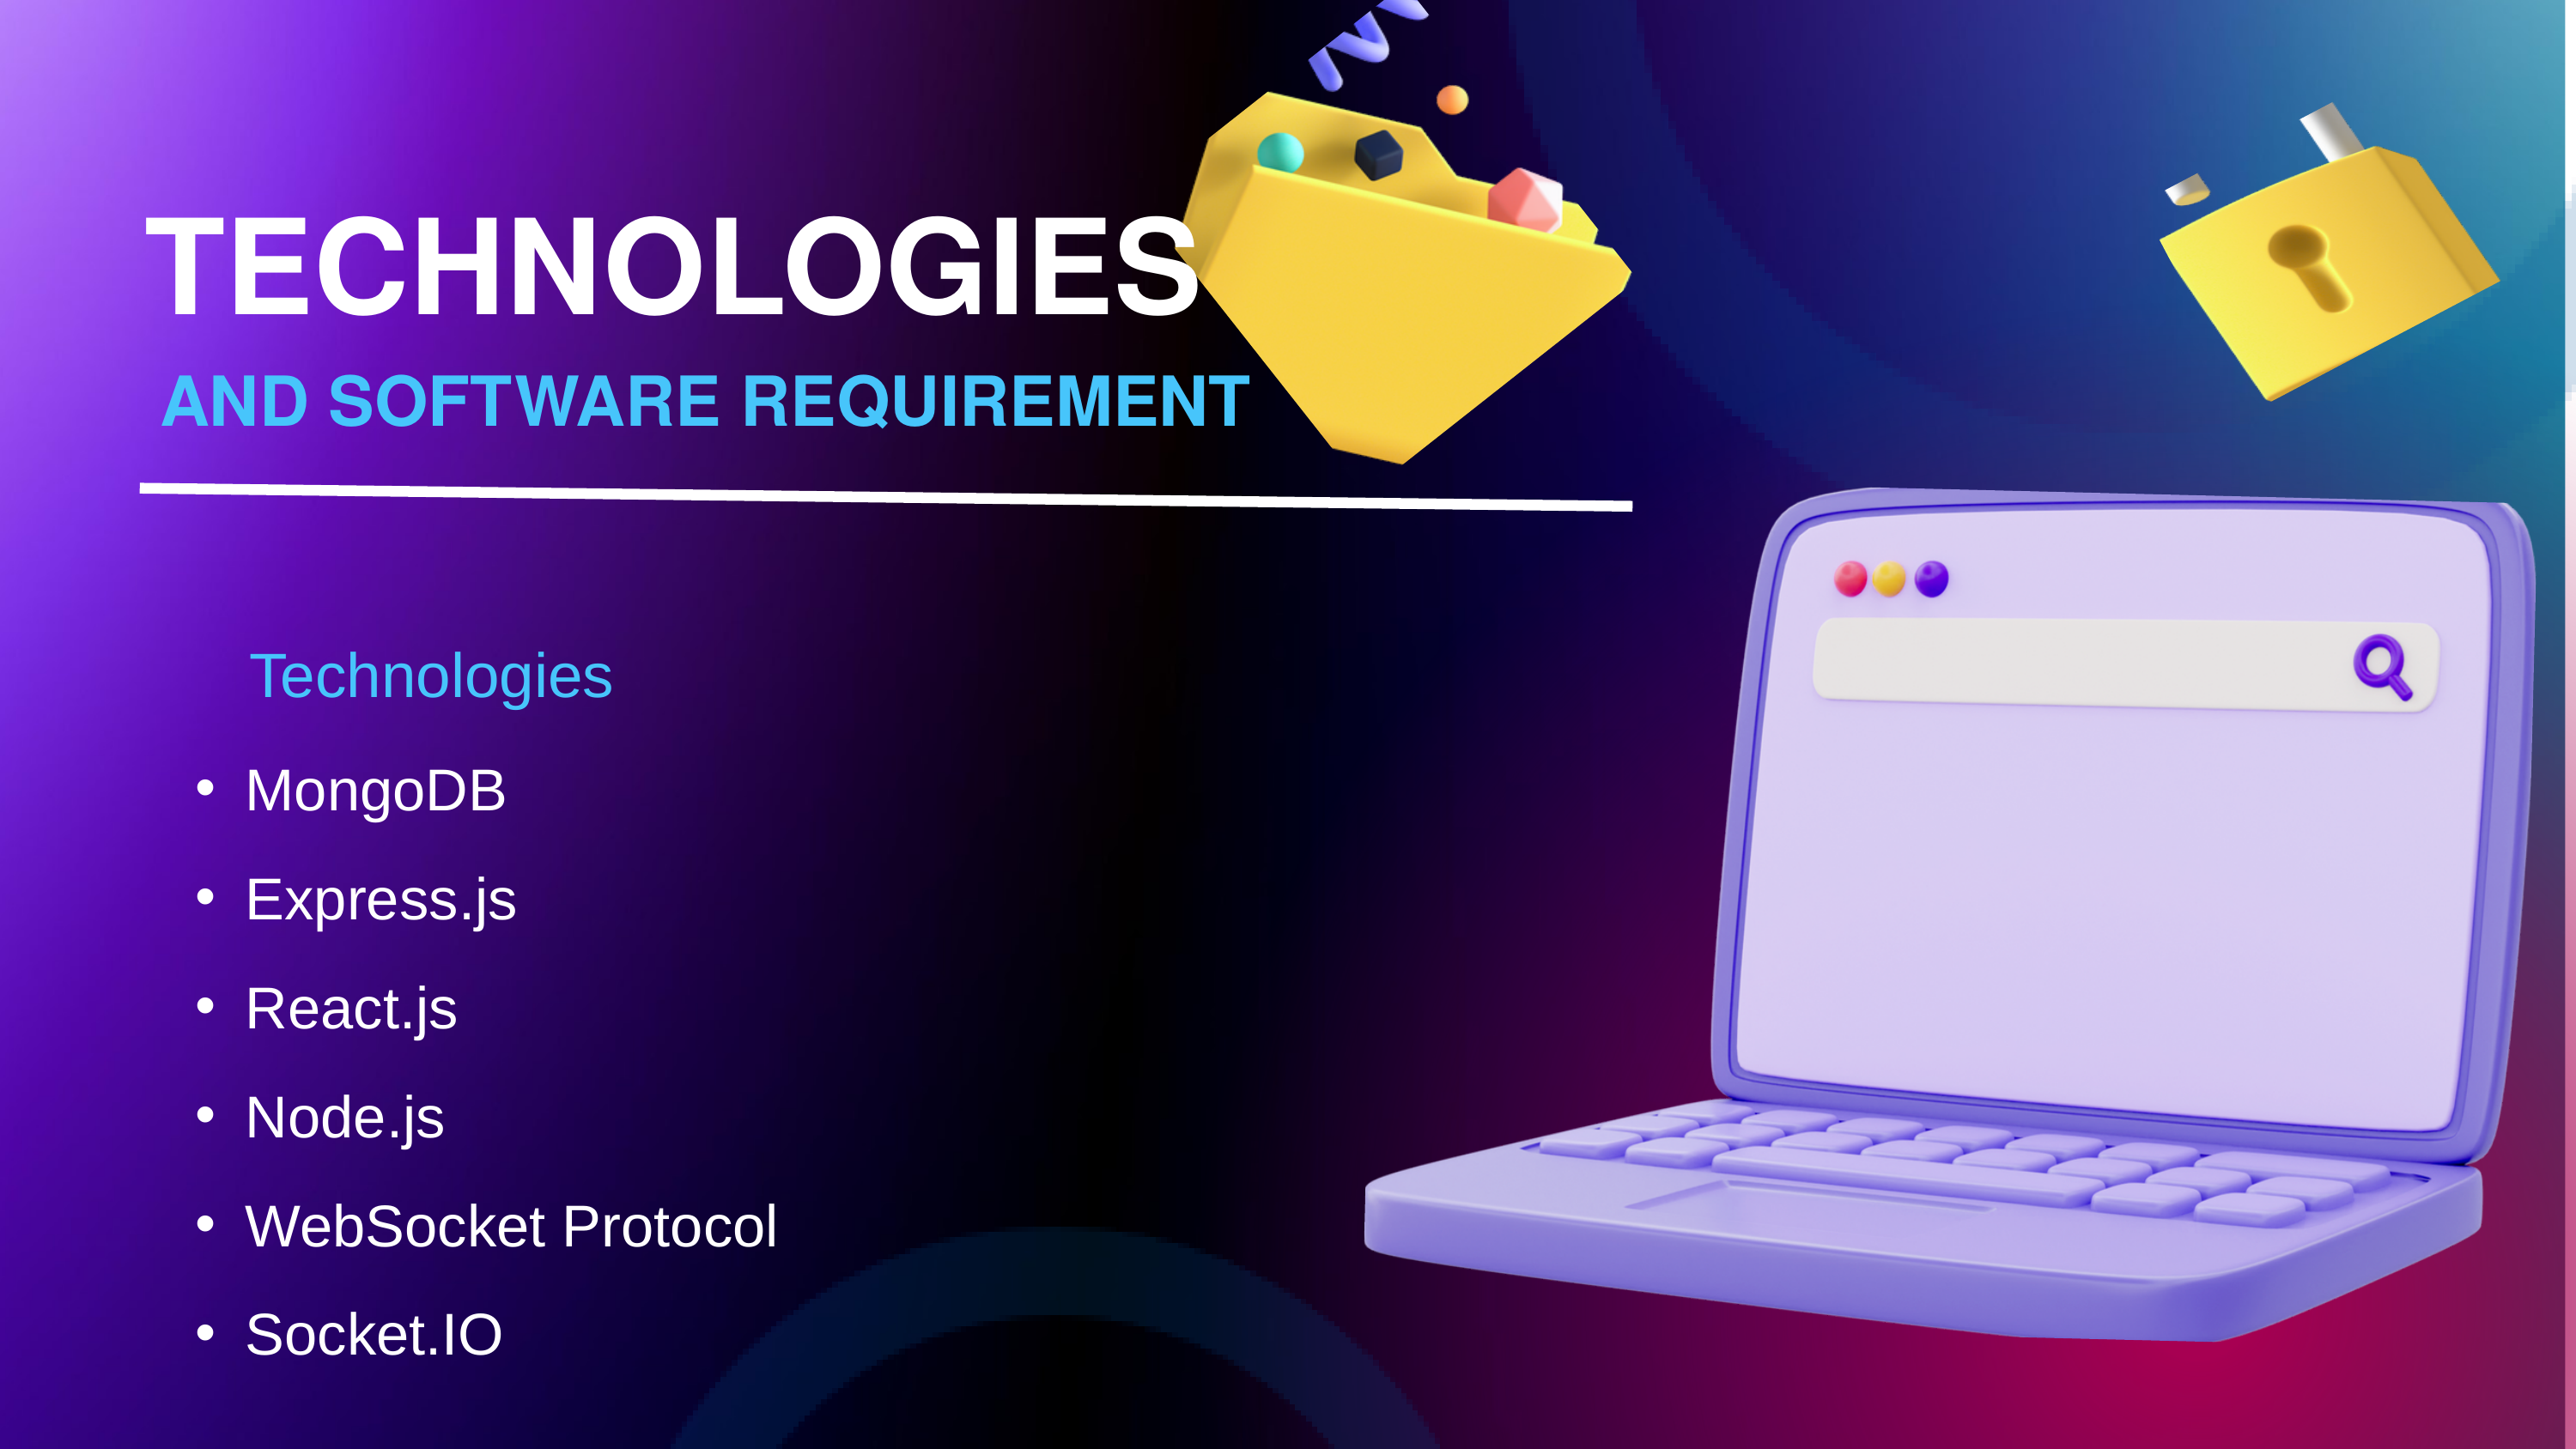

TECHNOLOGIES

AND SOFTWARE REQUIREMENT

Technologies
MongoDB
Express.js
React.js
Node.js
WebSocket Protocol
Socket.IO